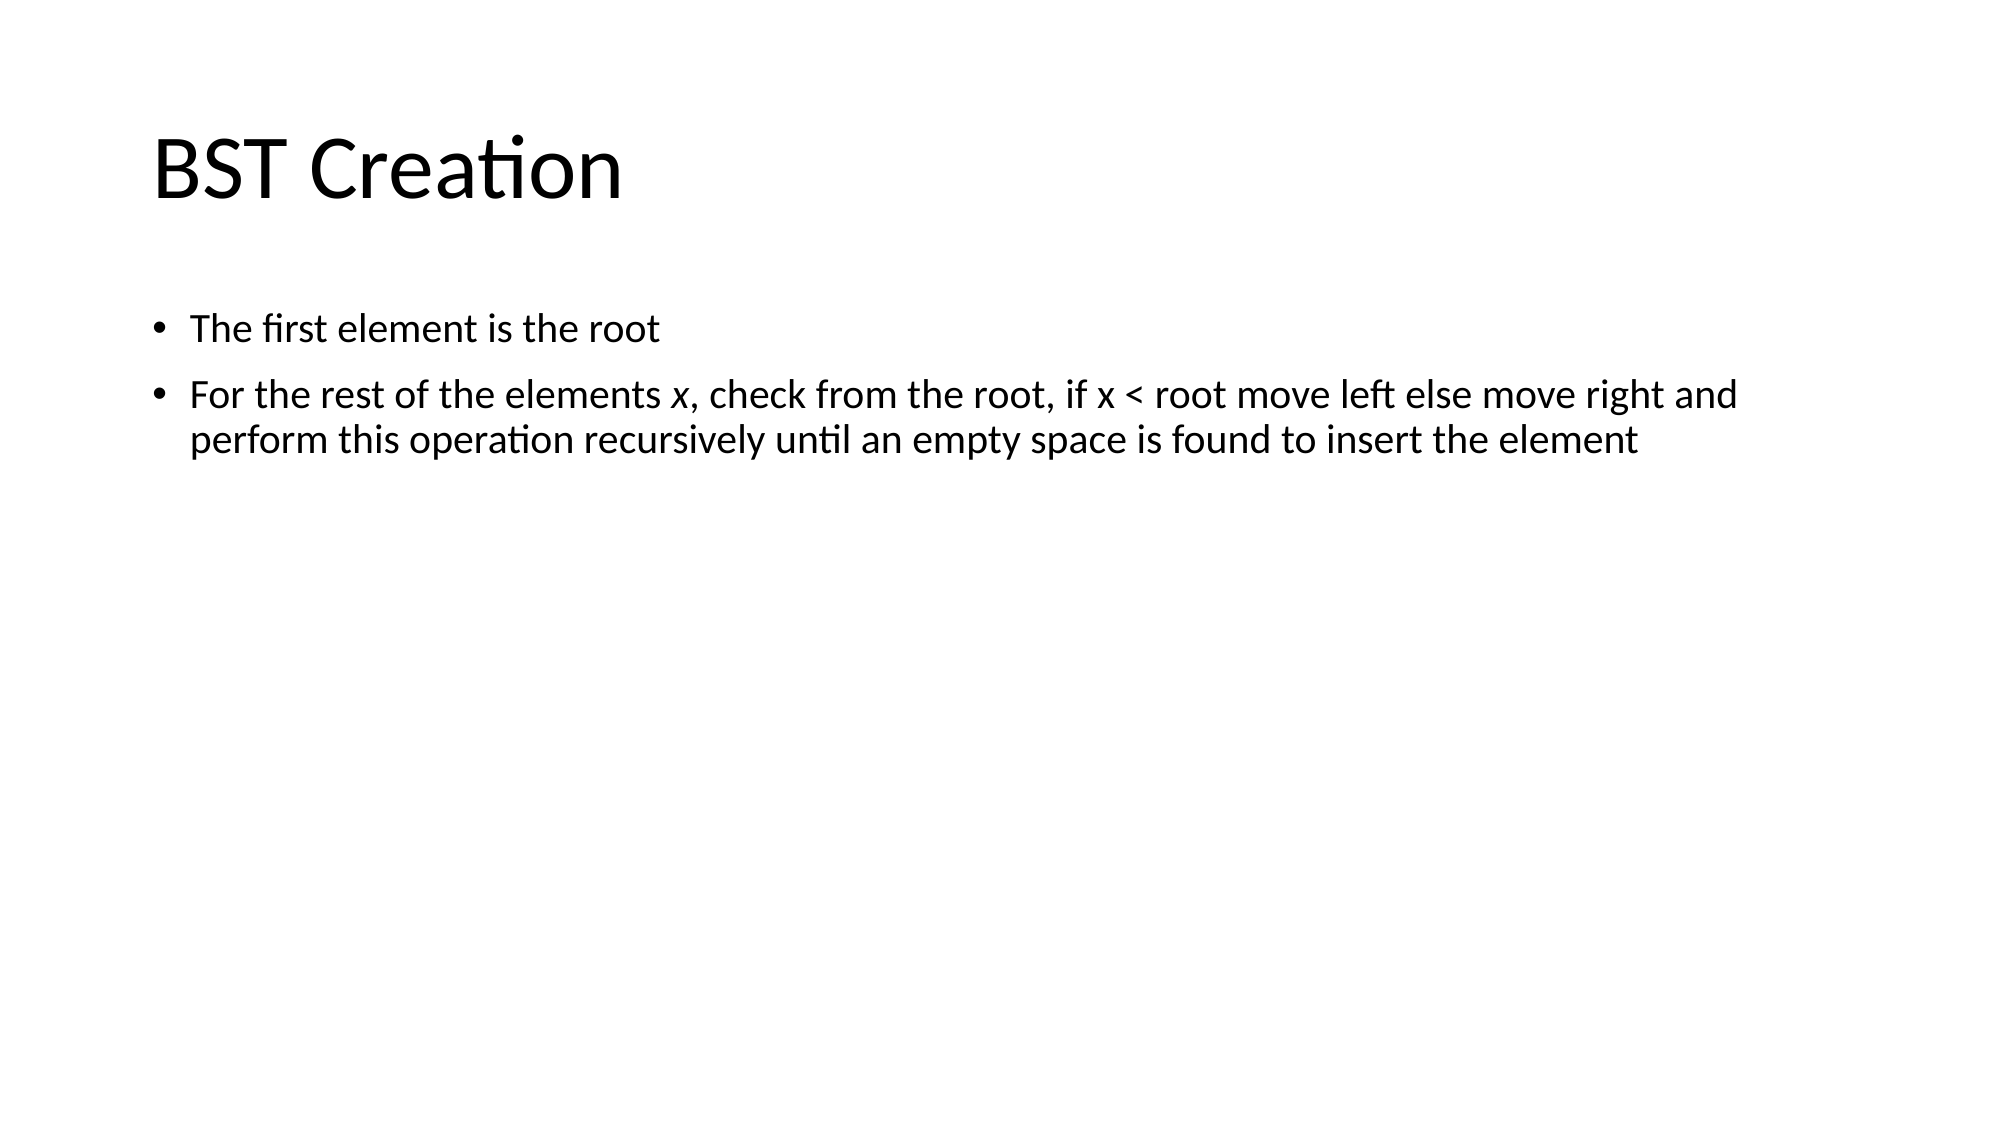

# BST Creation
The first element is the root
For the rest of the elements x, check from the root, if x < root move left else move right and perform this operation recursively until an empty space is found to insert the element